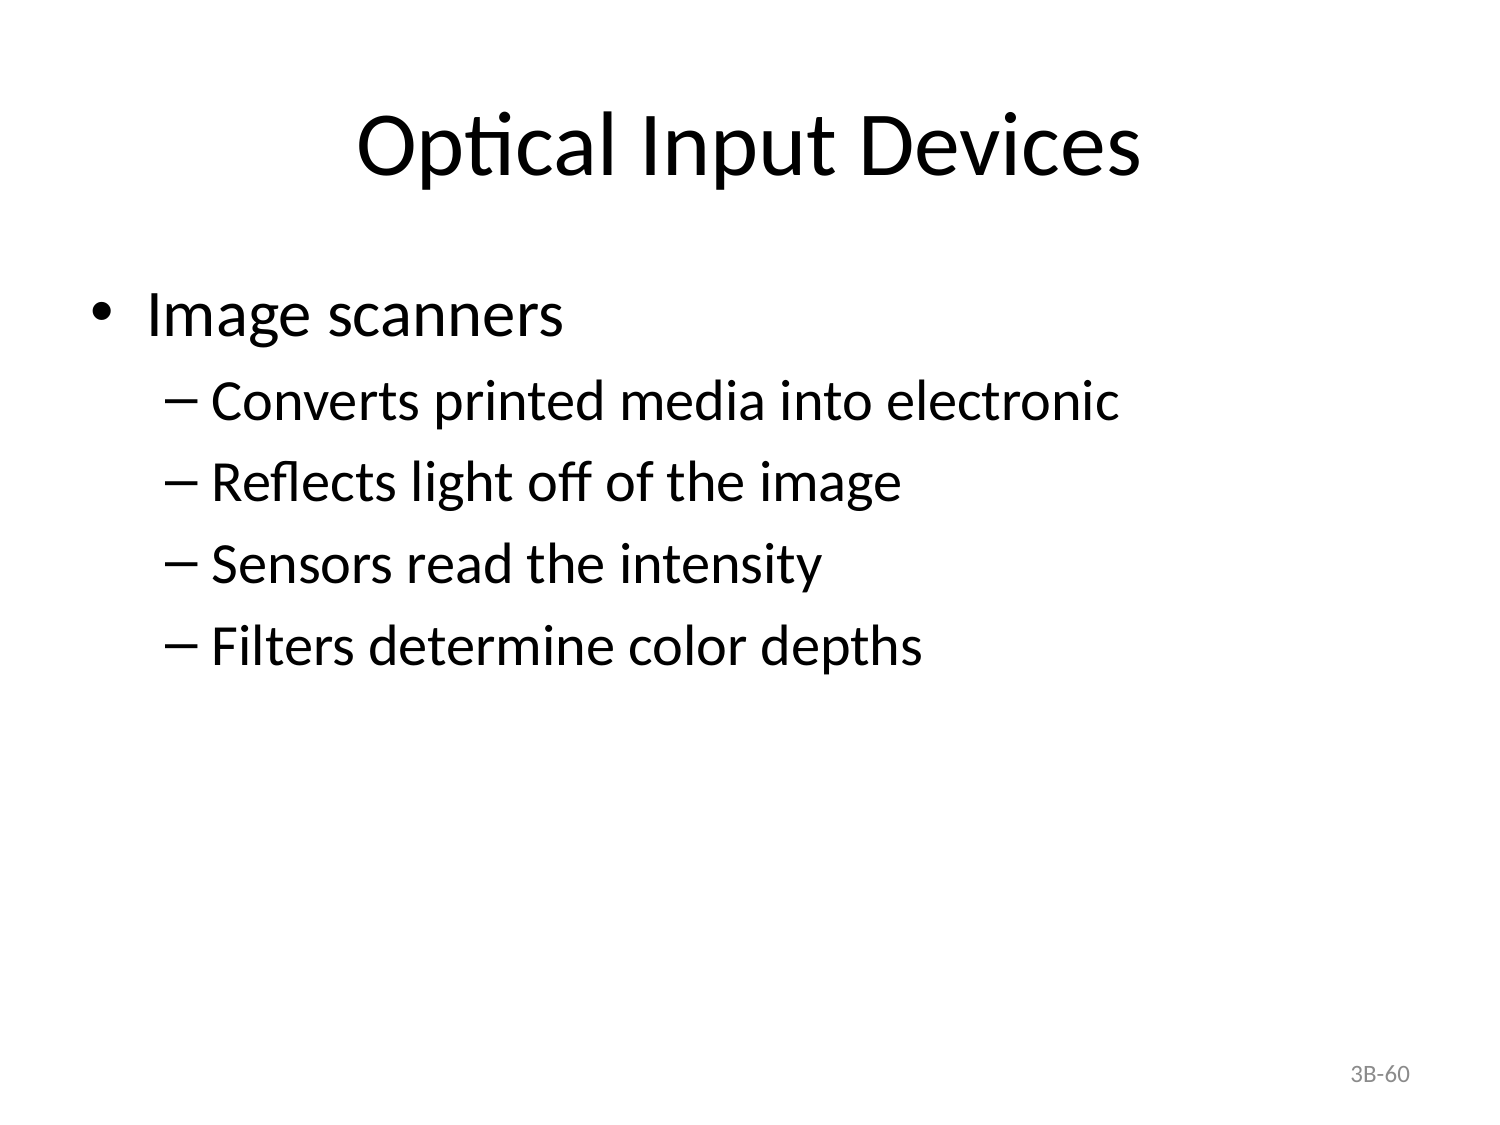

# Optical Input Devices
Image scanners
Converts printed media into electronic
Reflects light off of the image
Sensors read the intensity
Filters determine color depths
3B-60